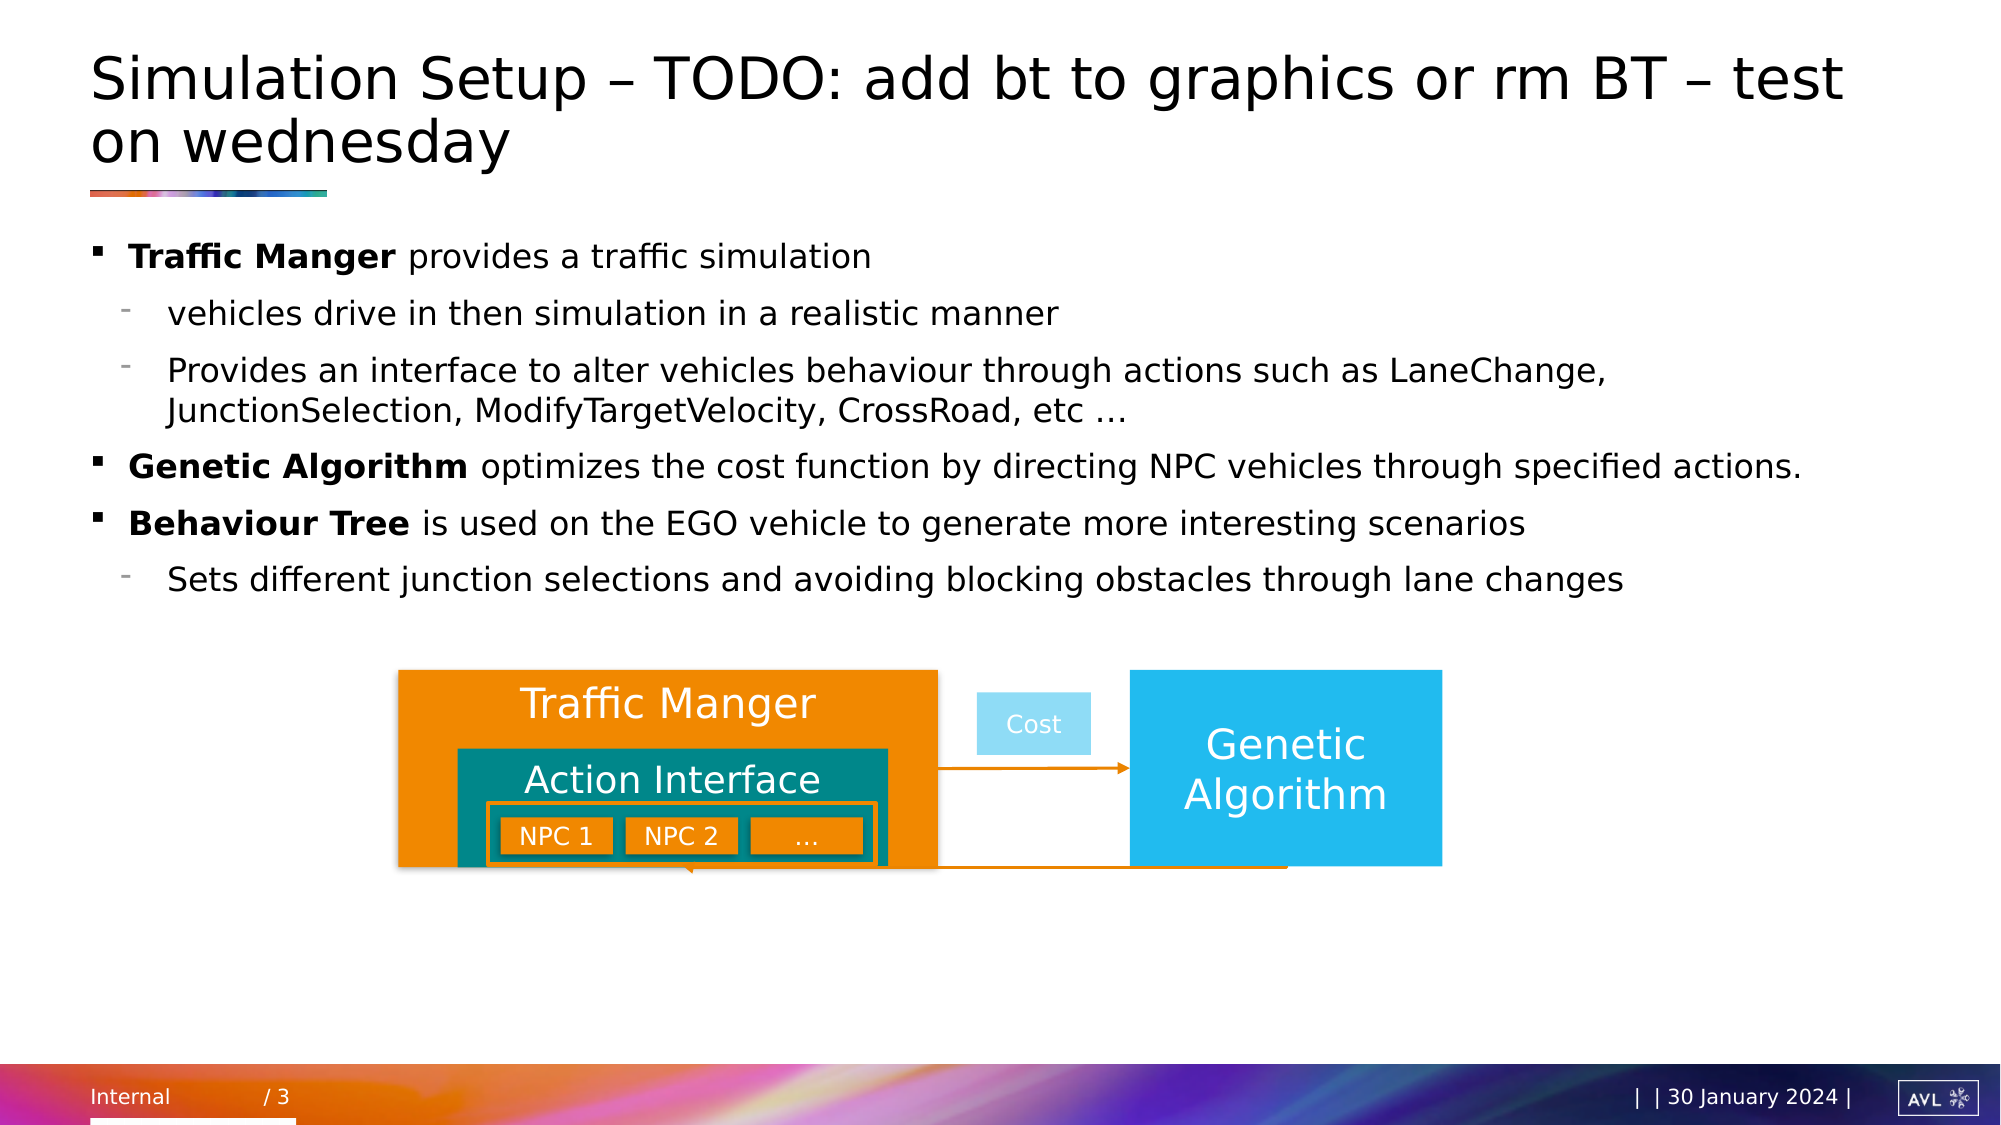

# Simulation Setup – TODO: add bt to graphics or rm BT – test on wednesday
Traffic Manger provides a traffic simulation
vehicles drive in then simulation in a realistic manner
Provides an interface to alter vehicles behaviour through actions such as LaneChange, JunctionSelection, ModifyTargetVelocity, CrossRoad, etc …
Genetic Algorithm optimizes the cost function by directing NPC vehicles through specified actions.
Behaviour Tree is used on the EGO vehicle to generate more interesting scenarios
Sets different junction selections and avoiding blocking obstacles through lane changes
Traffic Manger
Genetic Algorithm
Cost
Action Interface

NPC 1
NPC 2
…